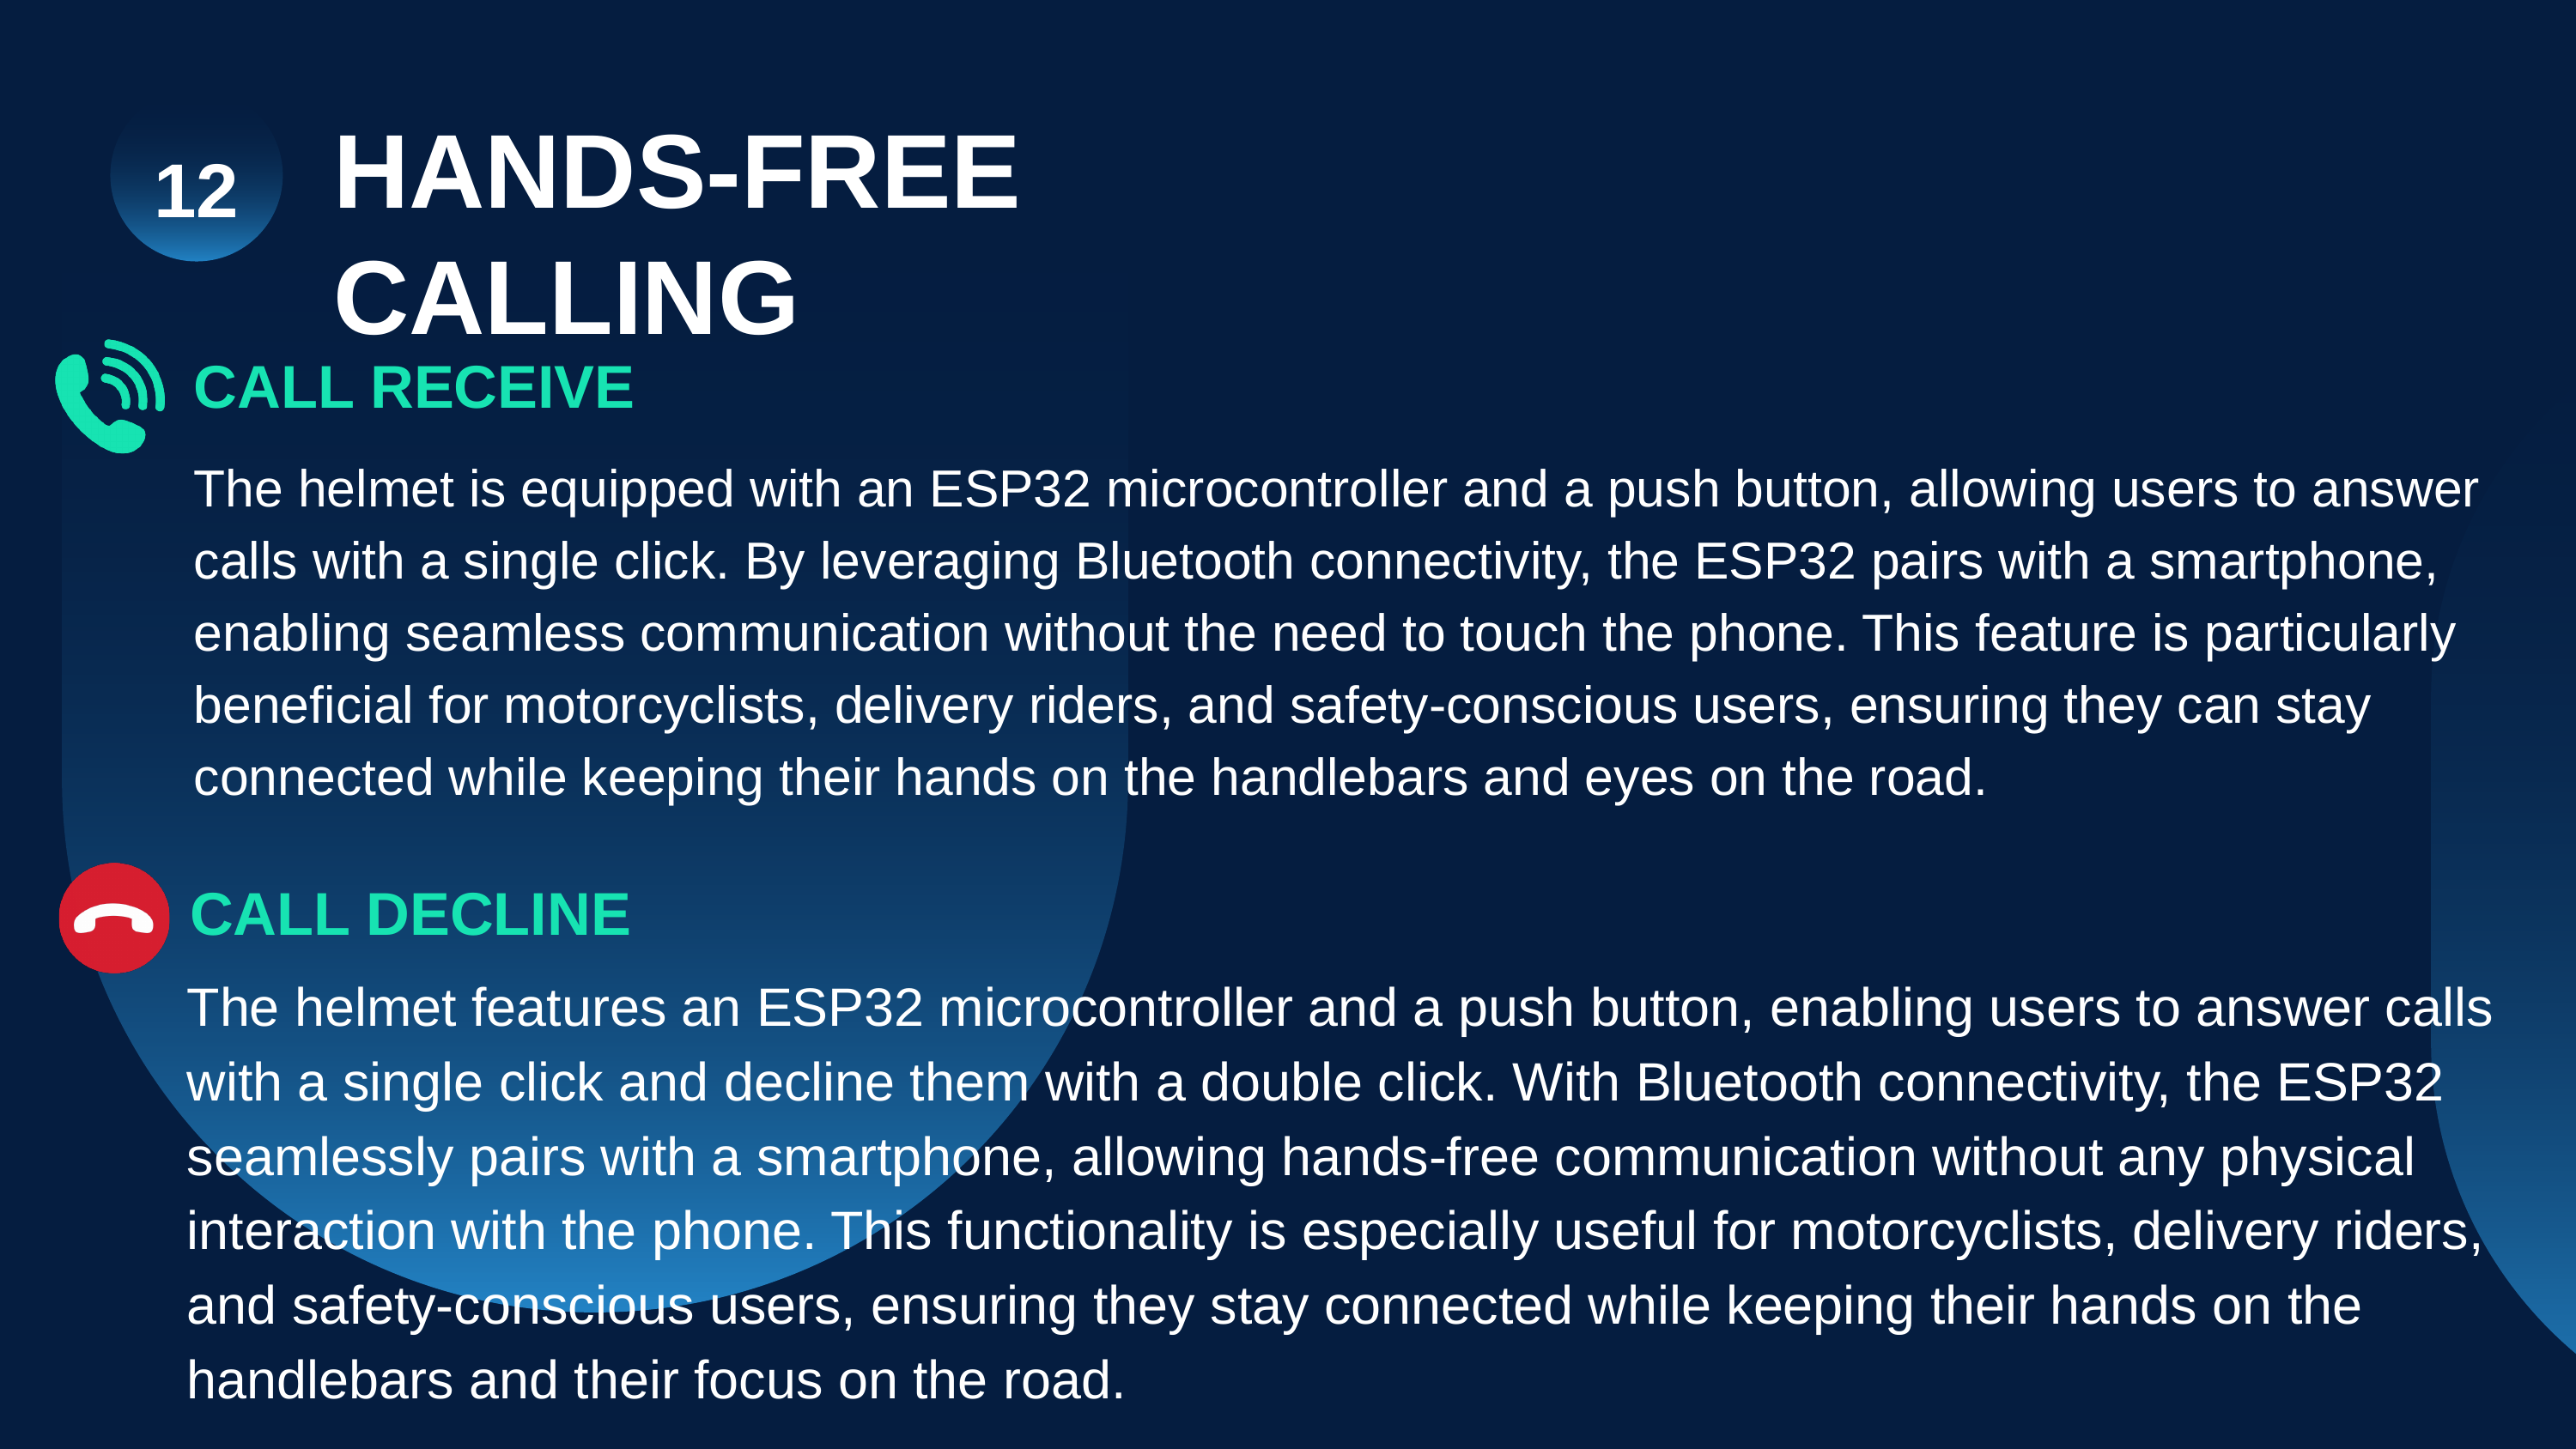

HANDS-FREE CALLING

12

CALL RECEIVE

The helmet is equipped with an ESP32 microcontroller and a push button, allowing users to answer calls with a single click. By leveraging Bluetooth connectivity, the ESP32 pairs with a smartphone, enabling seamless communication without the need to touch the phone. This feature is particularly beneficial for motorcyclists, delivery riders, and safety-conscious users, ensuring they can stay connected while keeping their hands on the handlebars and eyes on the road.

CALL DECLINE
The helmet features an ESP32 microcontroller and a push button, enabling users to answer calls with a single click and decline them with a double click. With Bluetooth connectivity, the ESP32 seamlessly pairs with a smartphone, allowing hands-free communication without any physical interaction with the phone. This functionality is especially useful for motorcyclists, delivery riders, and safety-conscious users, ensuring they stay connected while keeping their hands on the handlebars and their focus on the road.